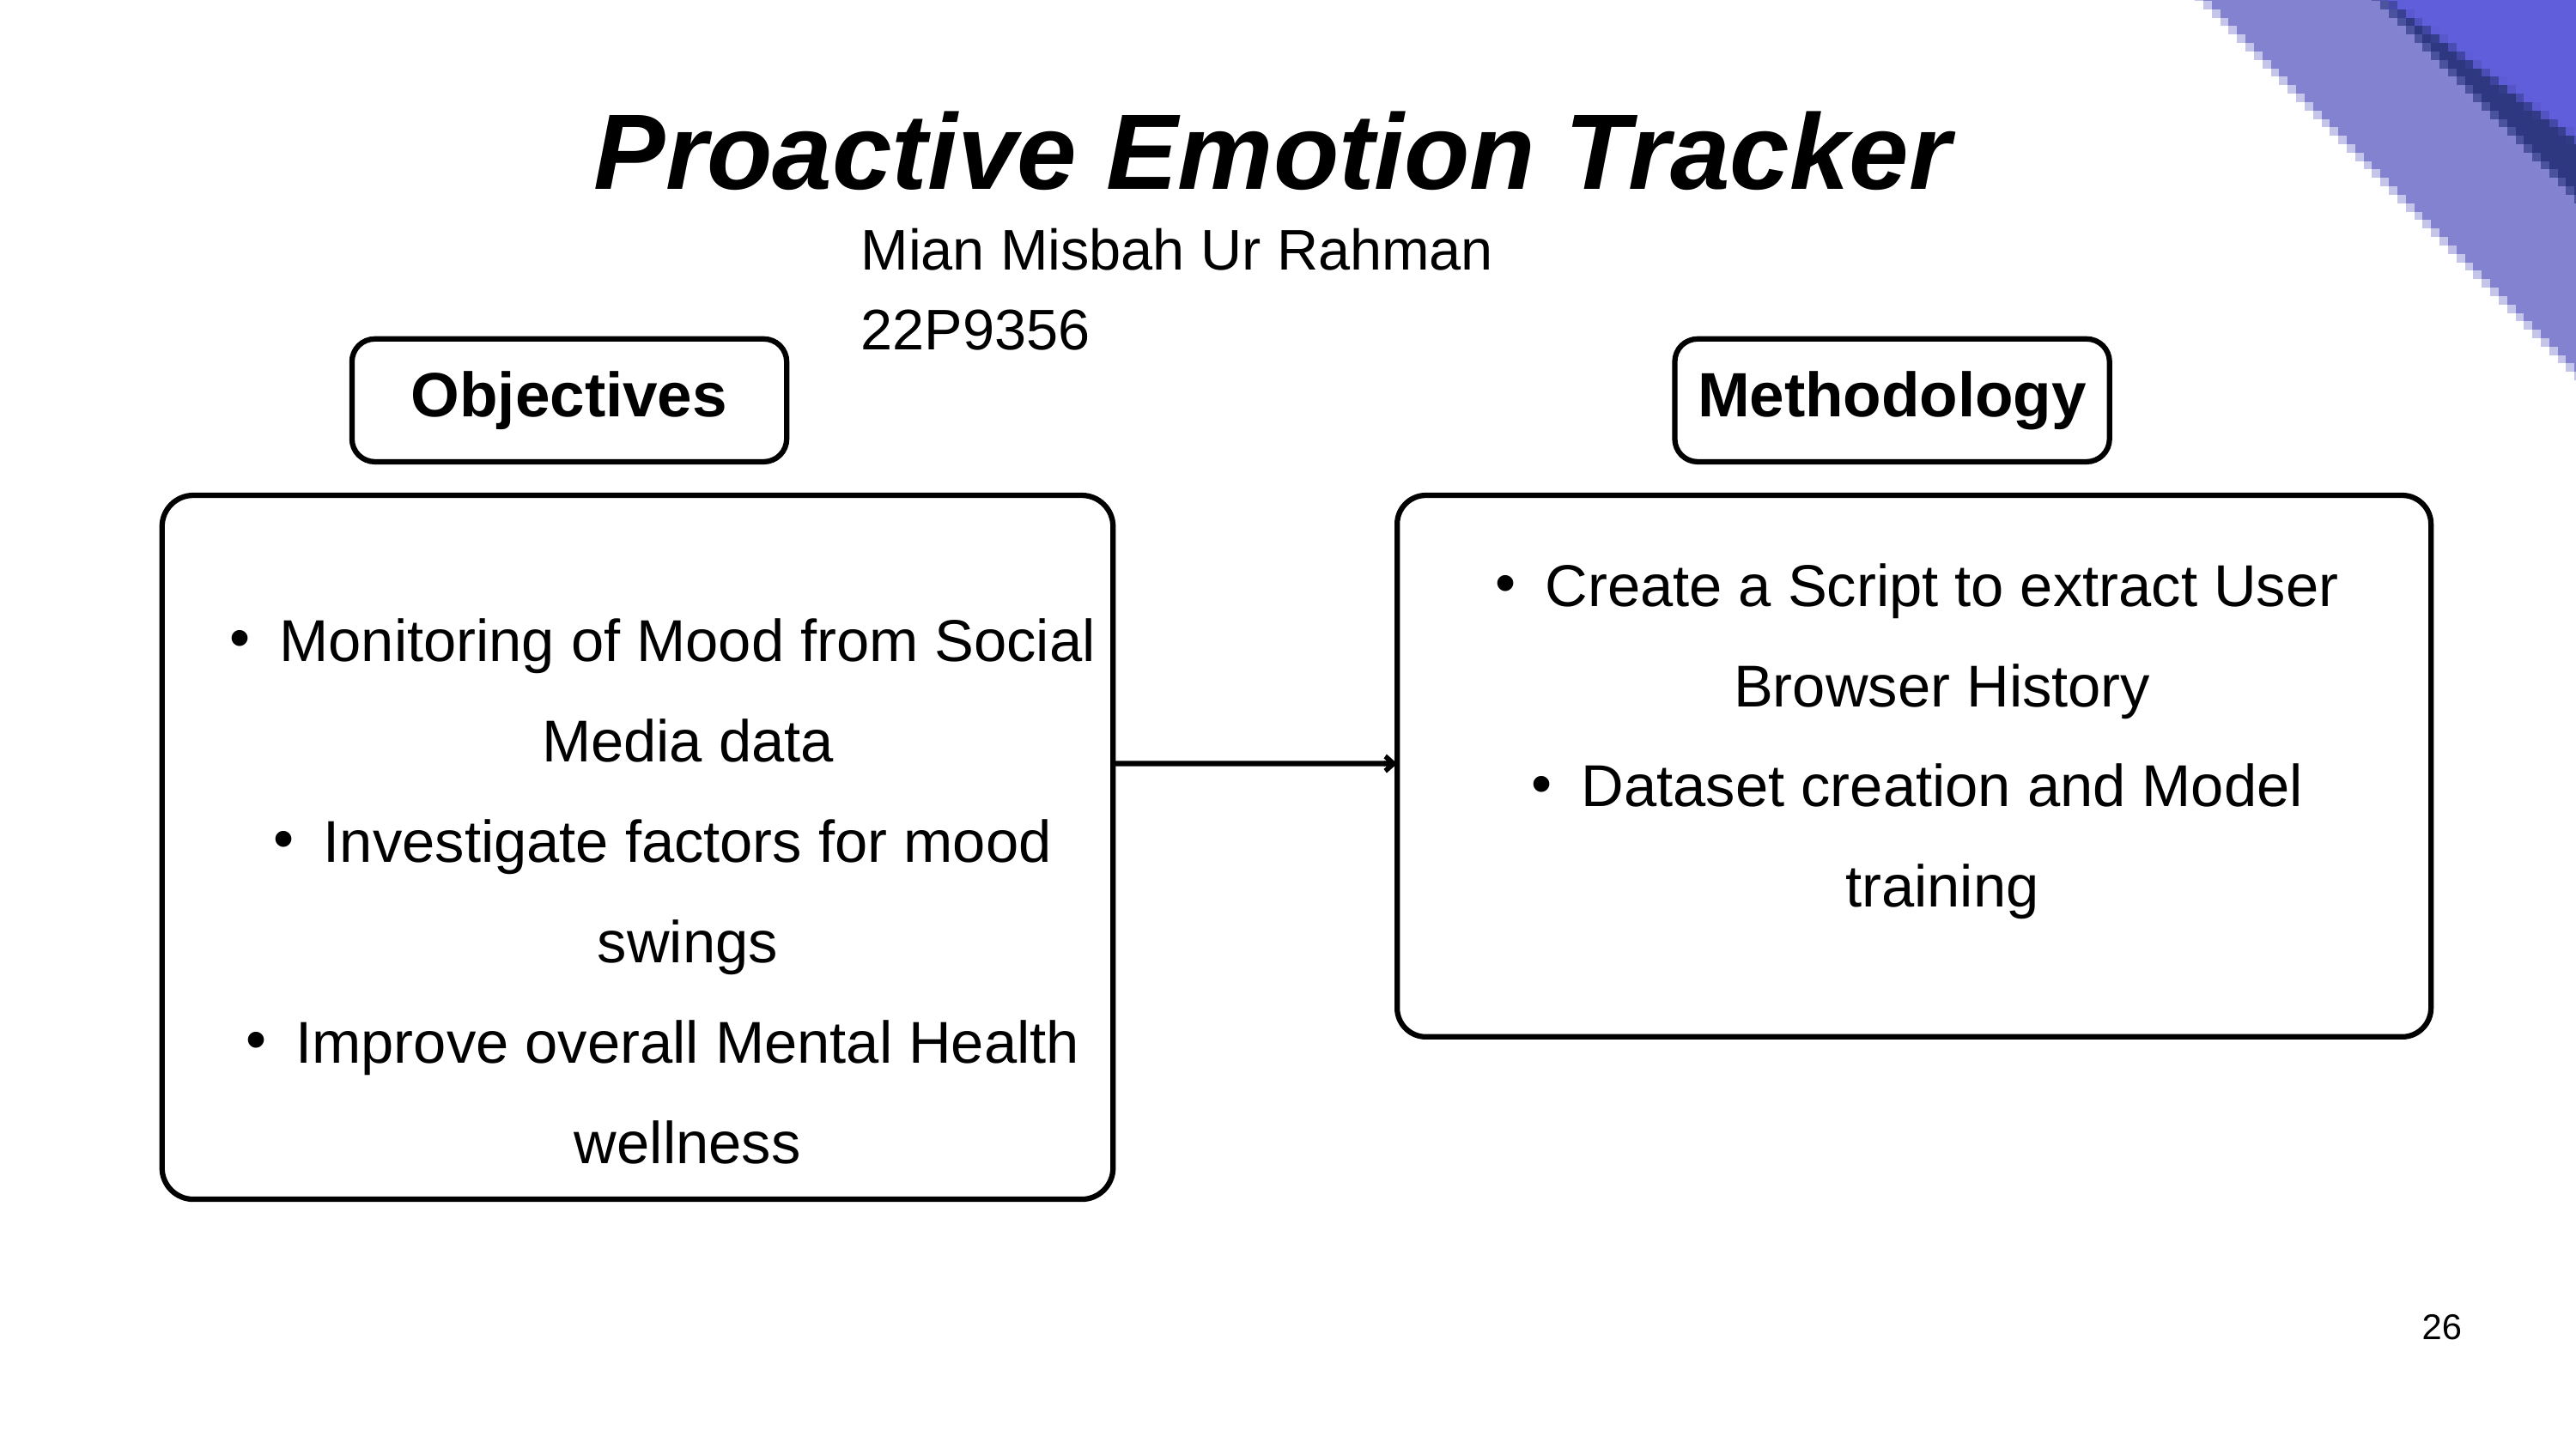

Proactive Emotion Tracker
Mian Misbah Ur Rahman 22P9356

Objectives

Methodology

Monitoring of Mood from Social Media data
Investigate factors for mood swings
Improve overall Mental Health wellness

Create a Script to extract User Browser History
Dataset creation and Model training

26